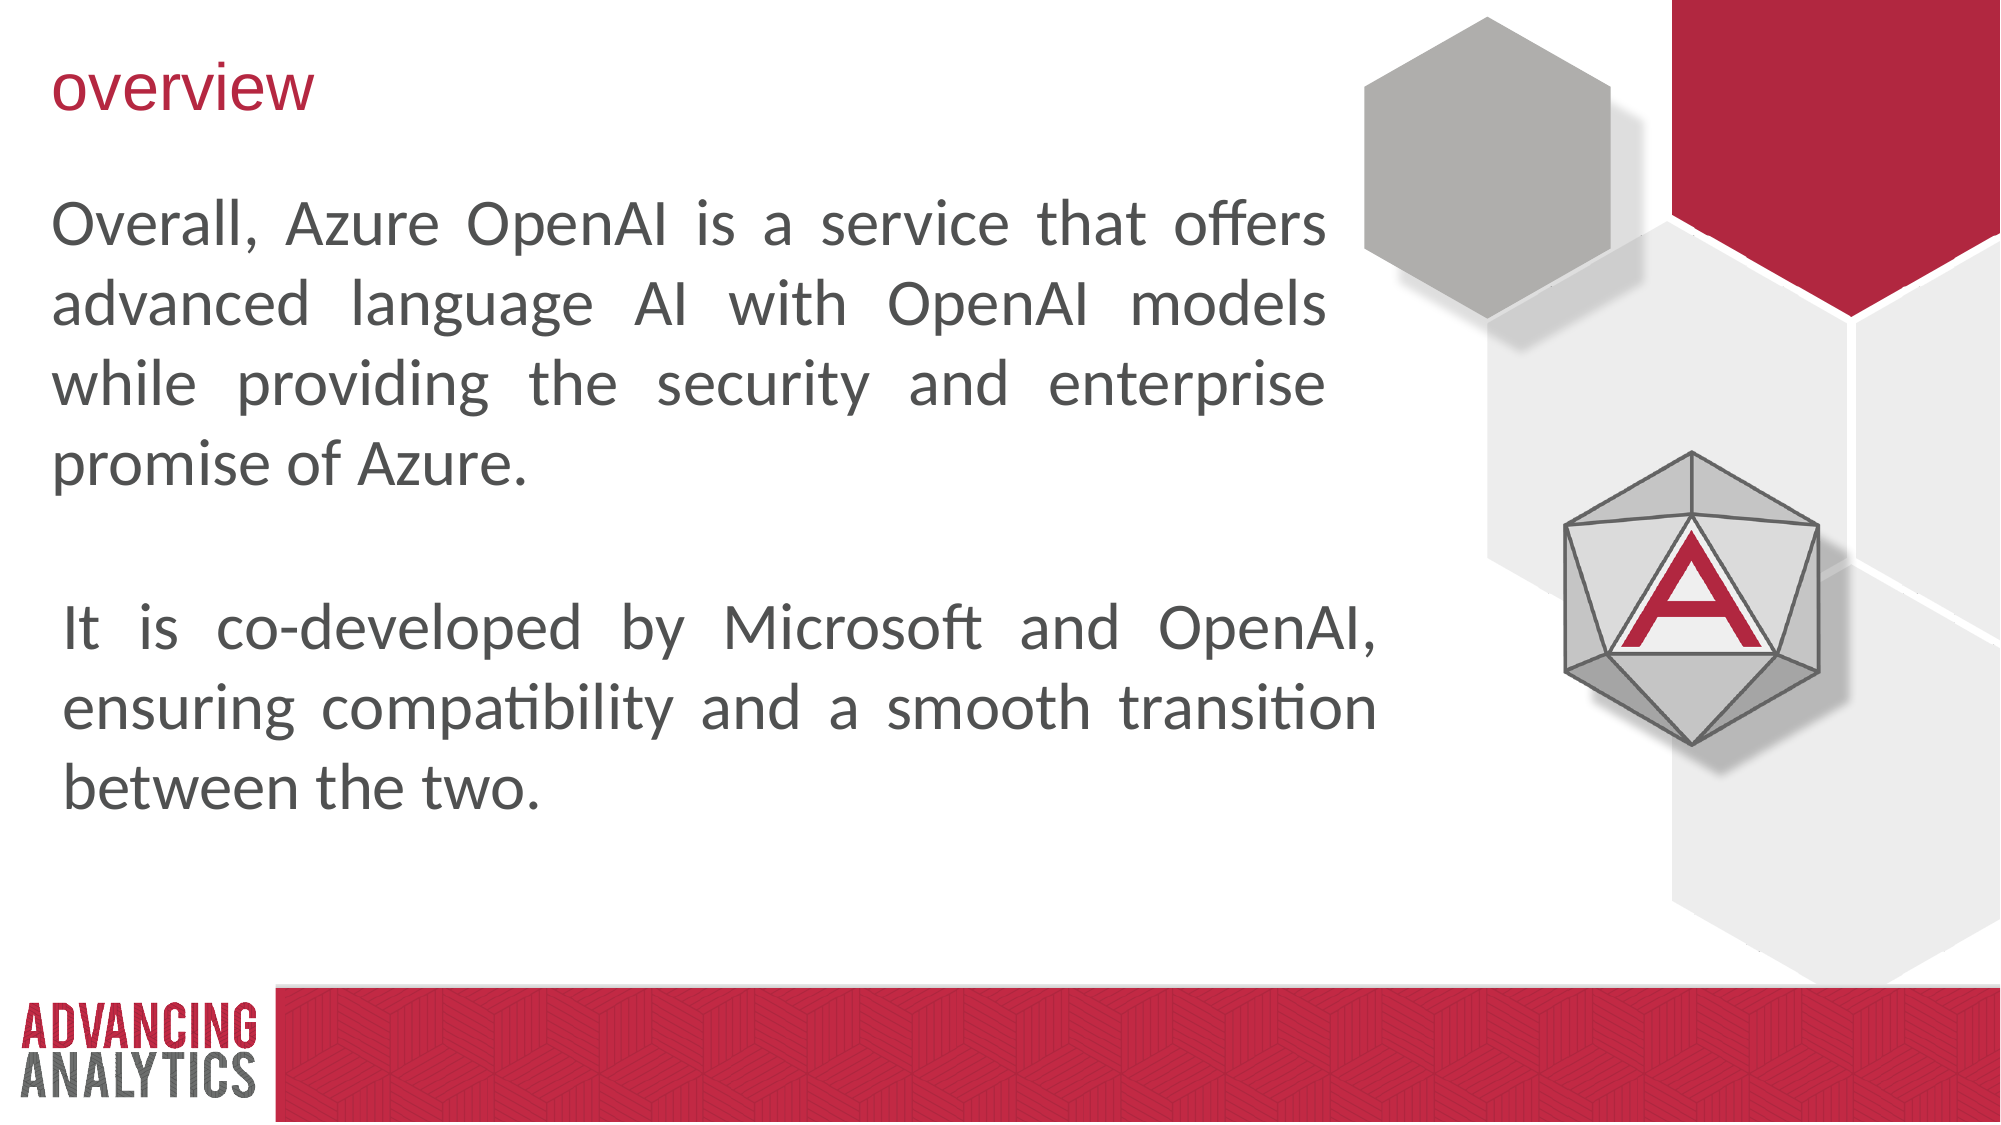

# overview
Overall, Azure OpenAI is a service that offers advanced language AI with OpenAI models while providing the security and enterprise promise of Azure.
It is co-developed by Microsoft and OpenAI, ensuring compatibility and a smooth transition between the two.